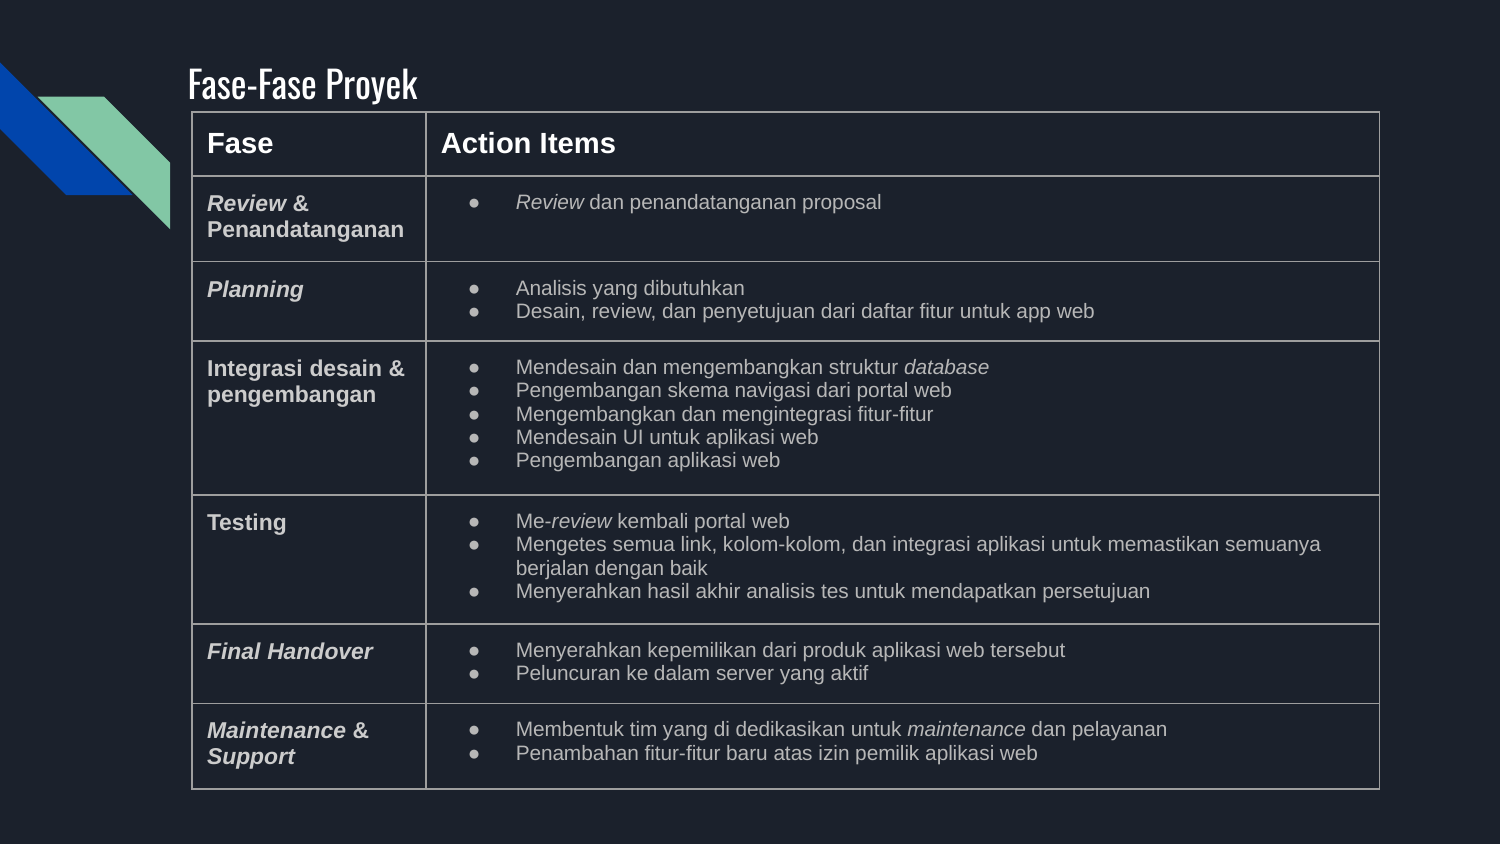

# Fase-Fase Proyek
| Fase | Action Items |
| --- | --- |
| Review & Penandatanganan | Review dan penandatanganan proposal |
| Planning | Analisis yang dibutuhkan Desain, review, dan penyetujuan dari daftar fitur untuk app web |
| Integrasi desain & pengembangan | Mendesain dan mengembangkan struktur database Pengembangan skema navigasi dari portal web Mengembangkan dan mengintegrasi fitur-fitur Mendesain UI untuk aplikasi web Pengembangan aplikasi web |
| Testing | Me-review kembali portal web Mengetes semua link, kolom-kolom, dan integrasi aplikasi untuk memastikan semuanya berjalan dengan baik Menyerahkan hasil akhir analisis tes untuk mendapatkan persetujuan |
| Final Handover | Menyerahkan kepemilikan dari produk aplikasi web tersebut Peluncuran ke dalam server yang aktif |
| Maintenance & Support | Membentuk tim yang di dedikasikan untuk maintenance dan pelayanan Penambahan fitur-fitur baru atas izin pemilik aplikasi web |